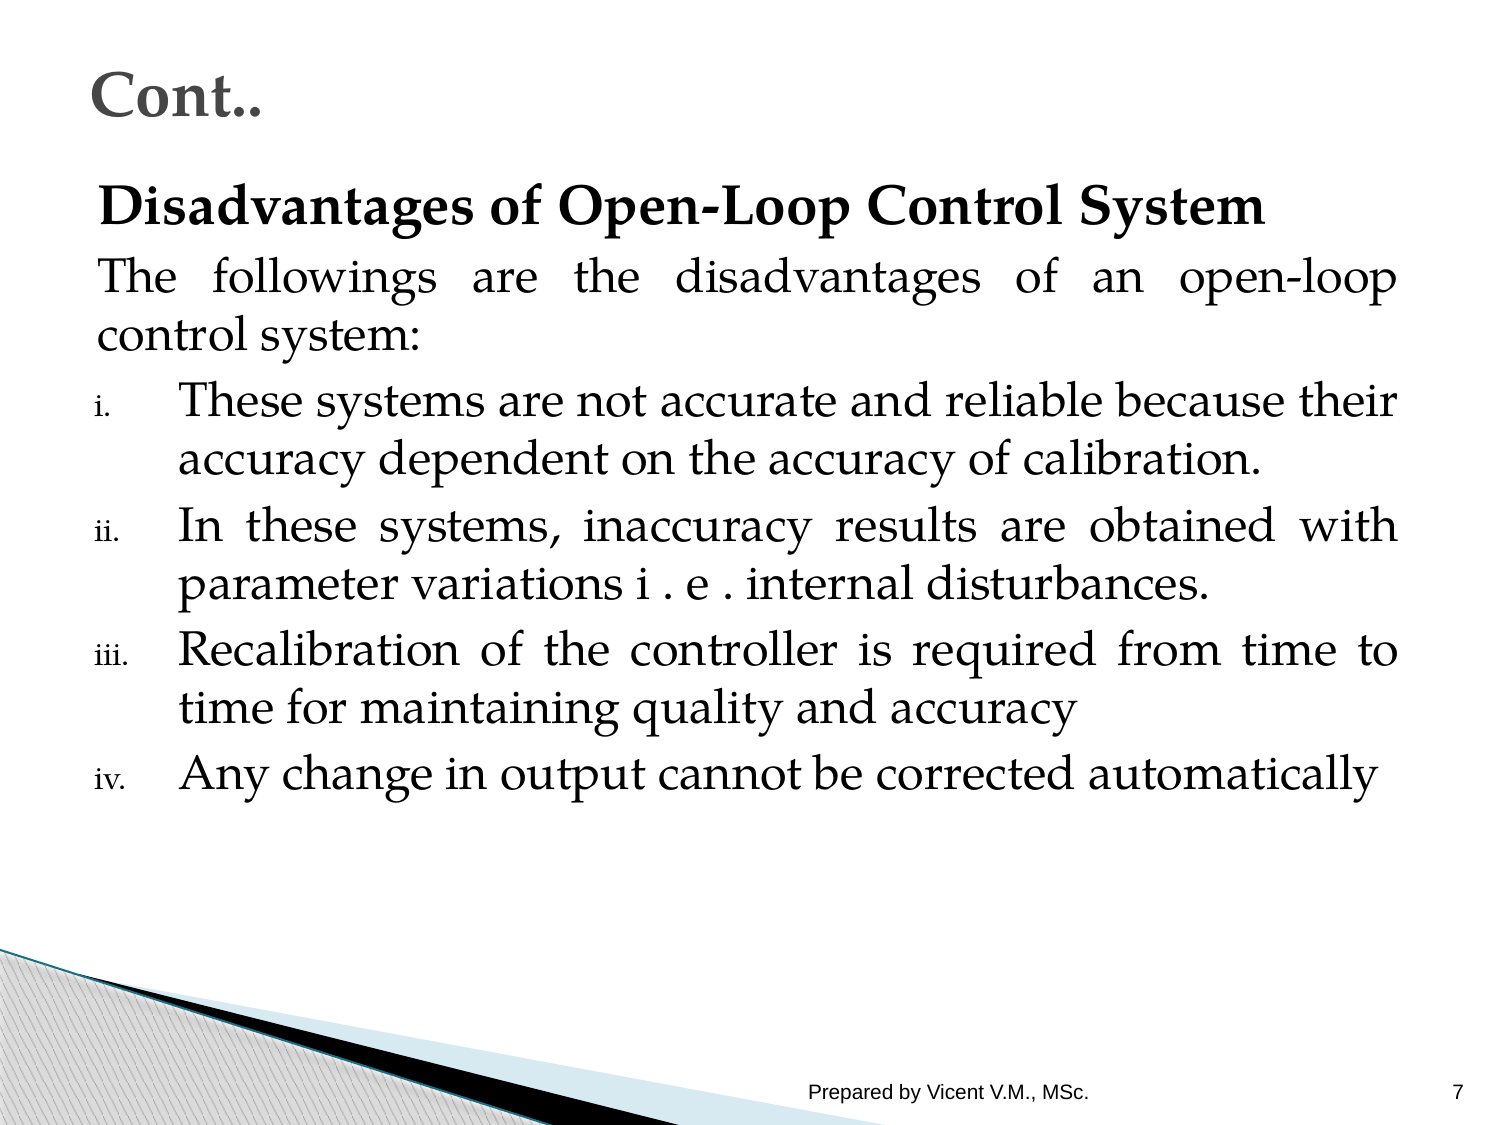

# Cont..
Disadvantages of Open-Loop Control System
The followings are the disadvantages of an open-loop control system:
These systems are not accurate and reliable because their accuracy dependent on the accuracy of calibration.
In these systems, inaccuracy results are obtained with parameter variations i . e . internal disturbances.
Recalibration of the controller is required from time to time for maintaining quality and accuracy
Any change in output cannot be corrected automatically
Prepared by Vicent V.M., MSc.
7